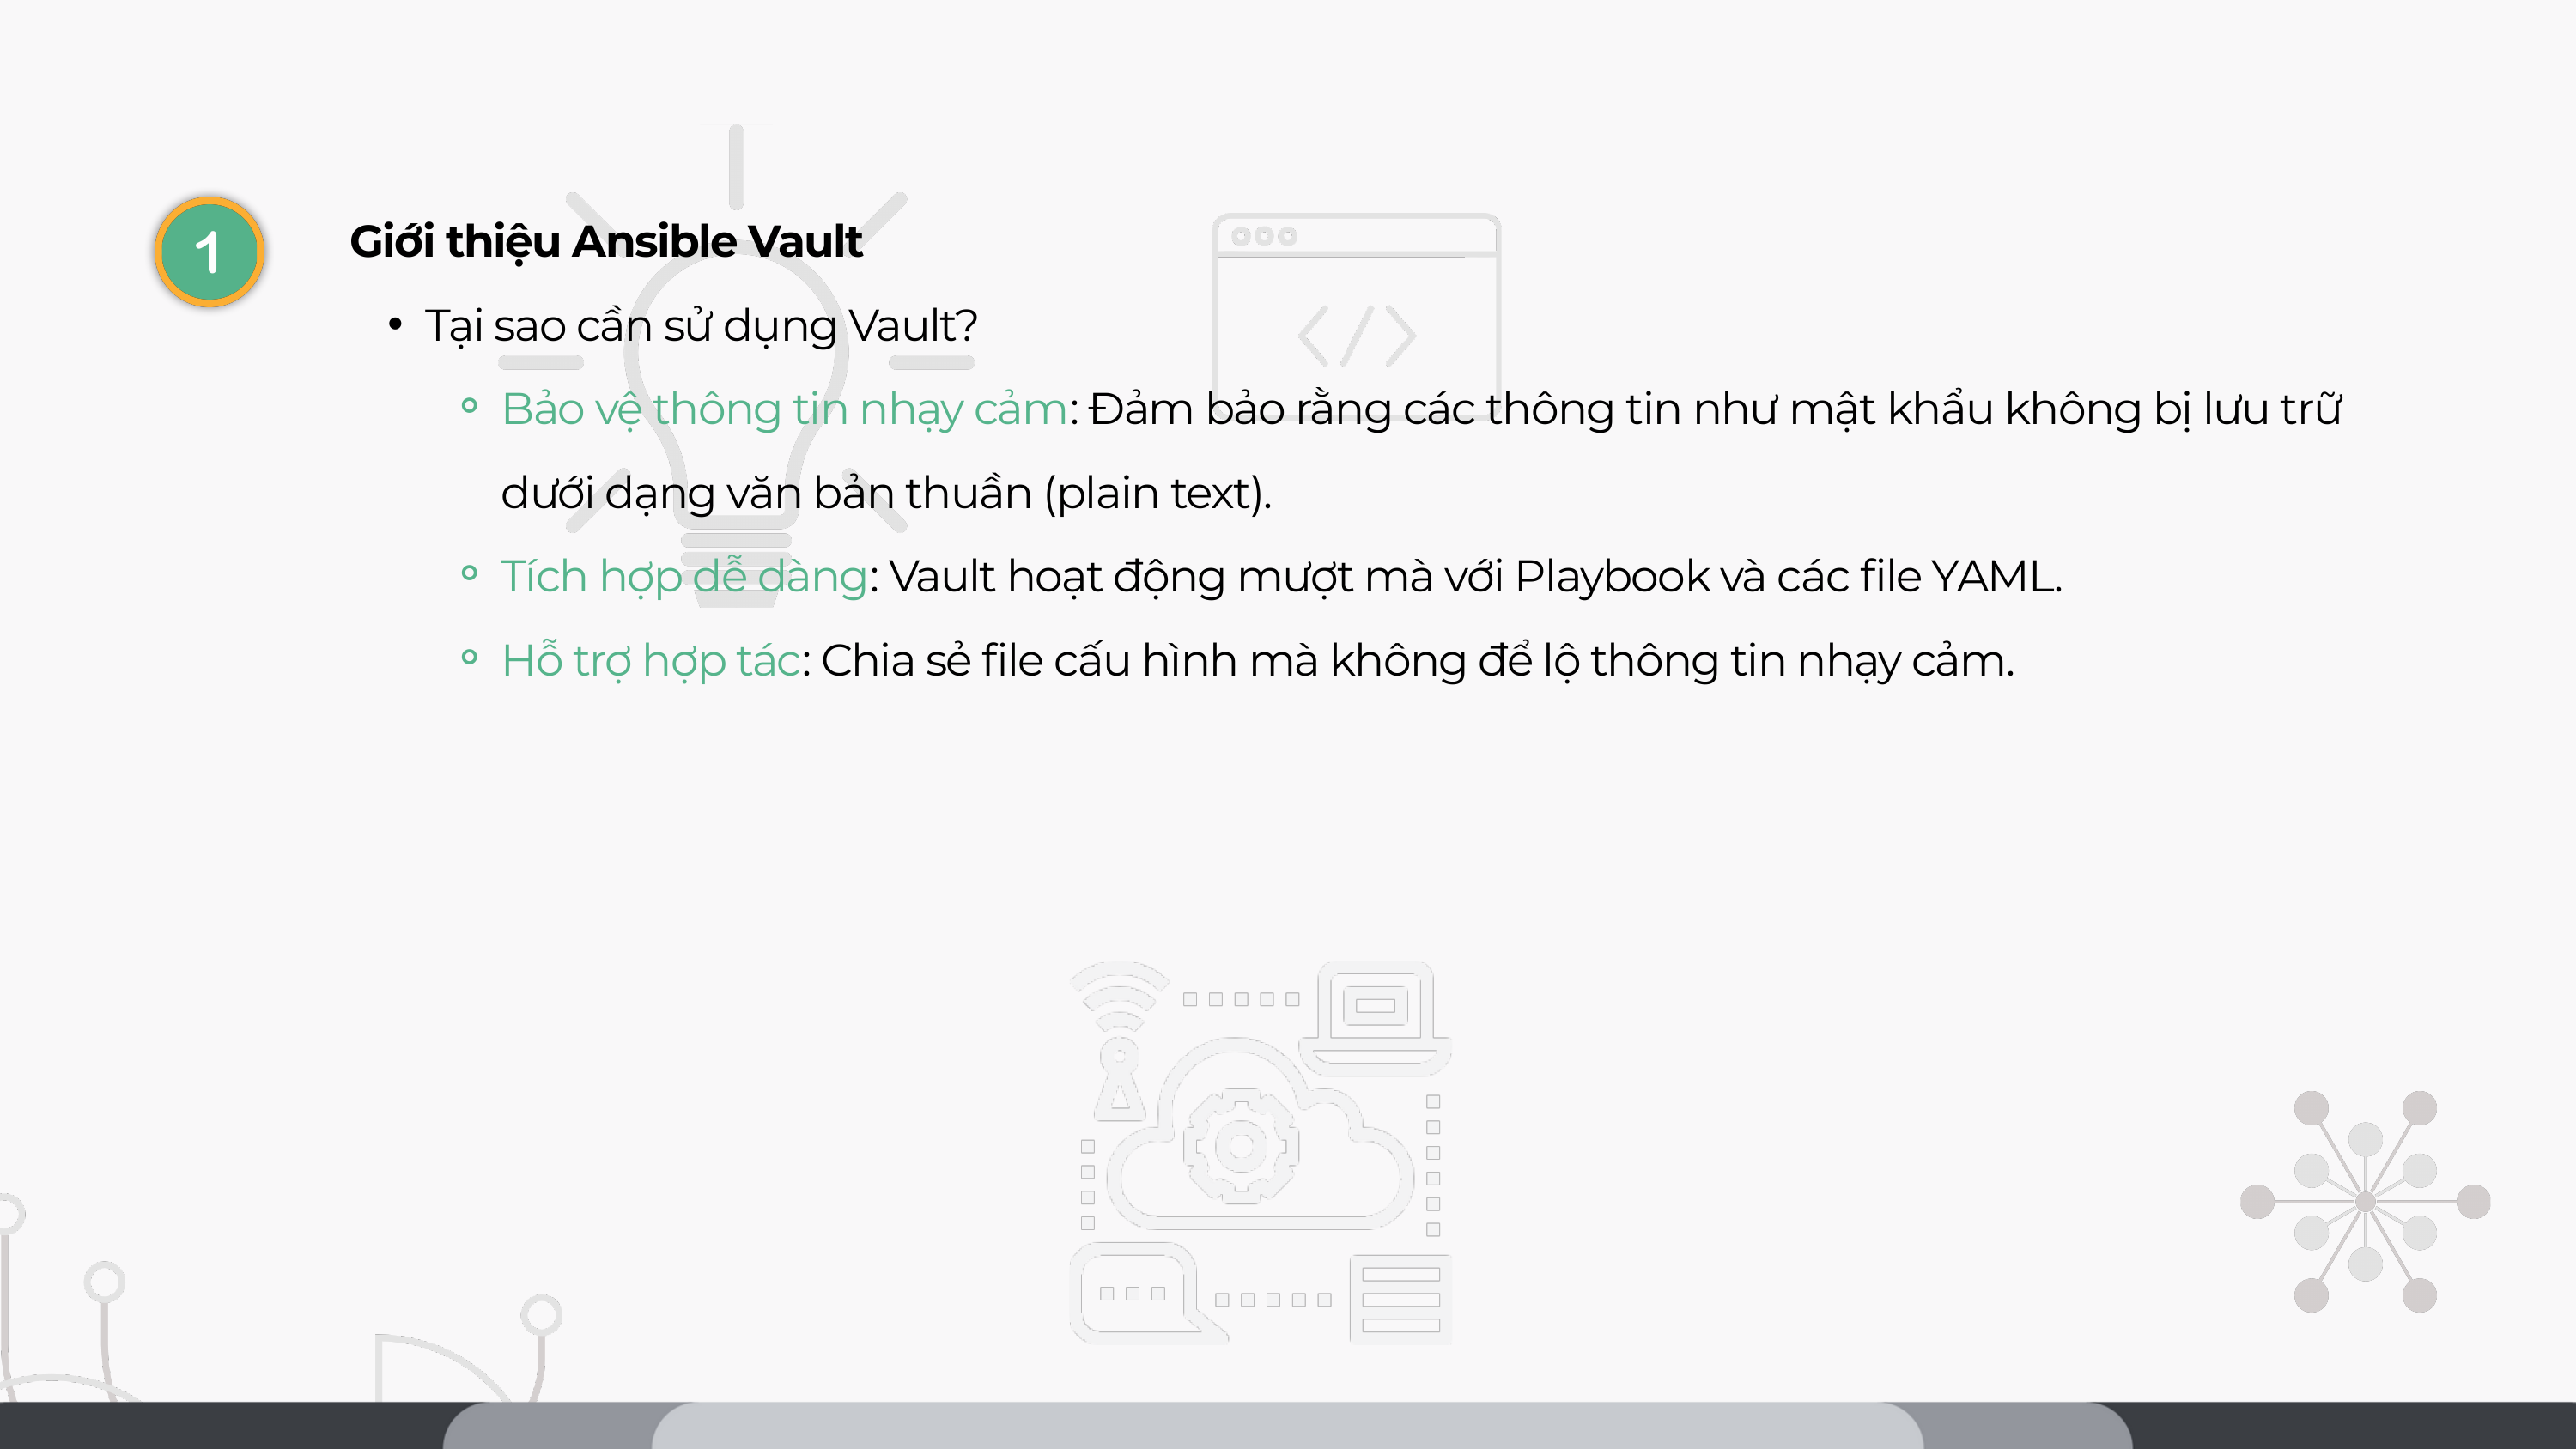

Giới thiệu Ansible Vault
Tại sao cần sử dụng Vault?
Bảo vệ thông tin nhạy cảm: Đảm bảo rằng các thông tin như mật khẩu không bị lưu trữ dưới dạng văn bản thuần (plain text).
Tích hợp dễ dàng: Vault hoạt động mượt mà với Playbook và các file YAML.
Hỗ trợ hợp tác: Chia sẻ file cấu hình mà không để lộ thông tin nhạy cảm.